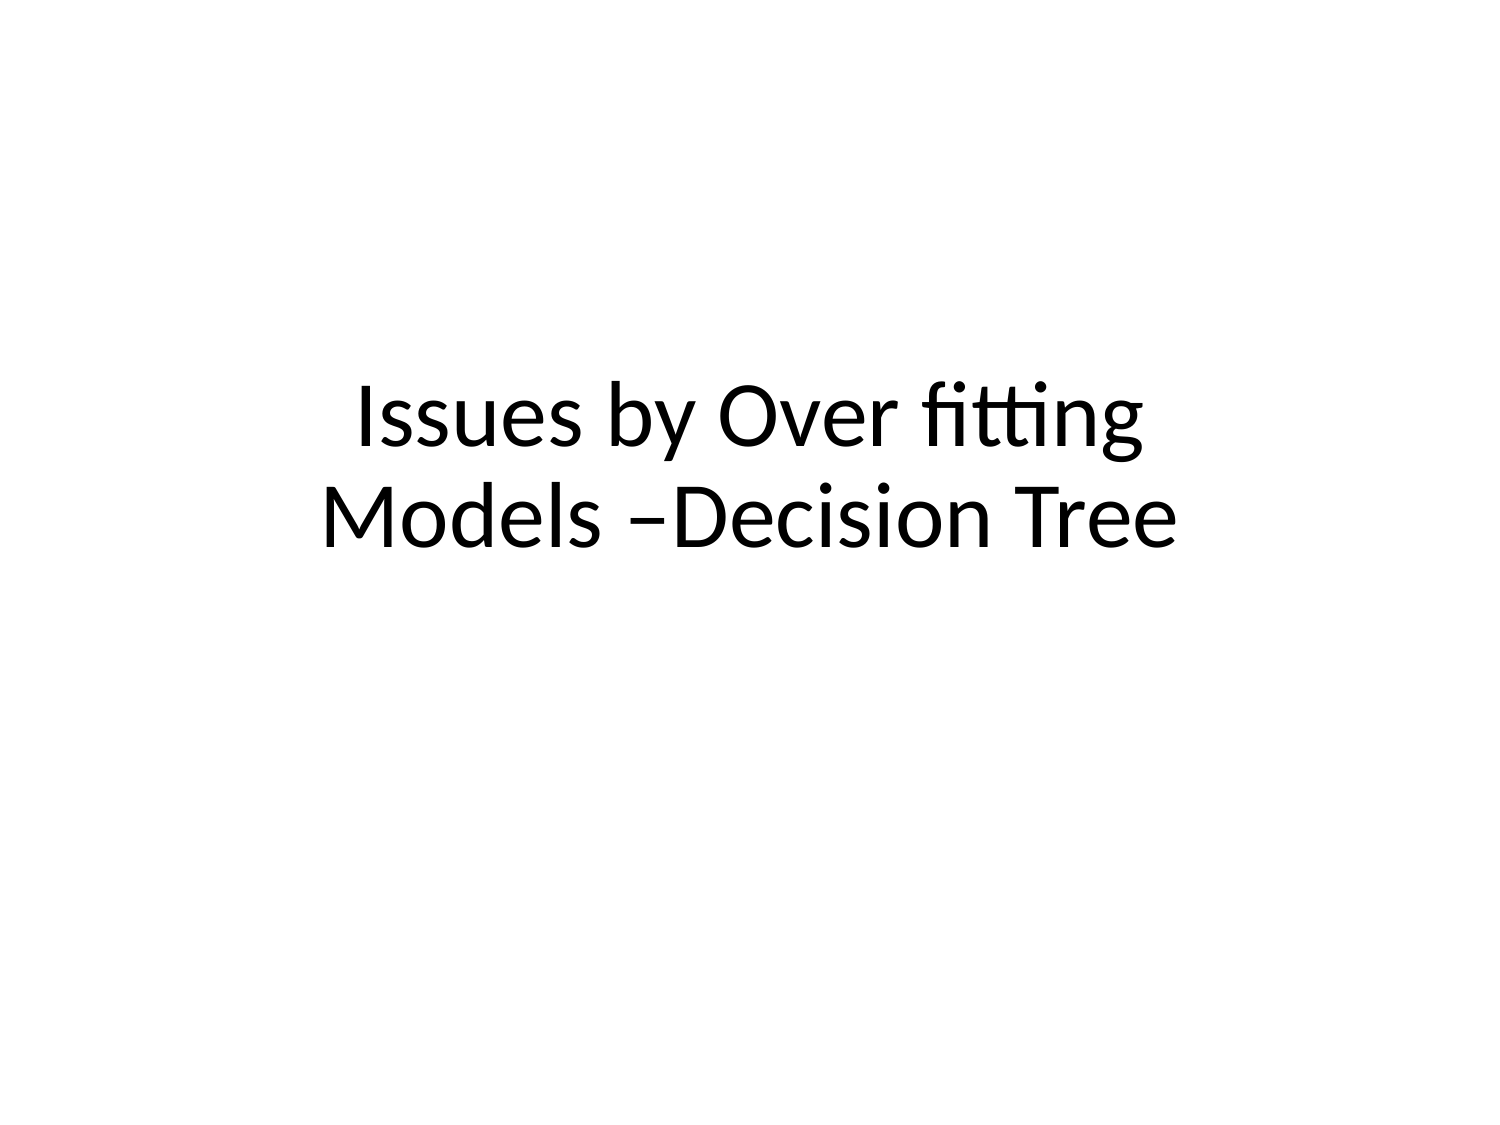

# Issues by Over fitting Models –Decision Tree